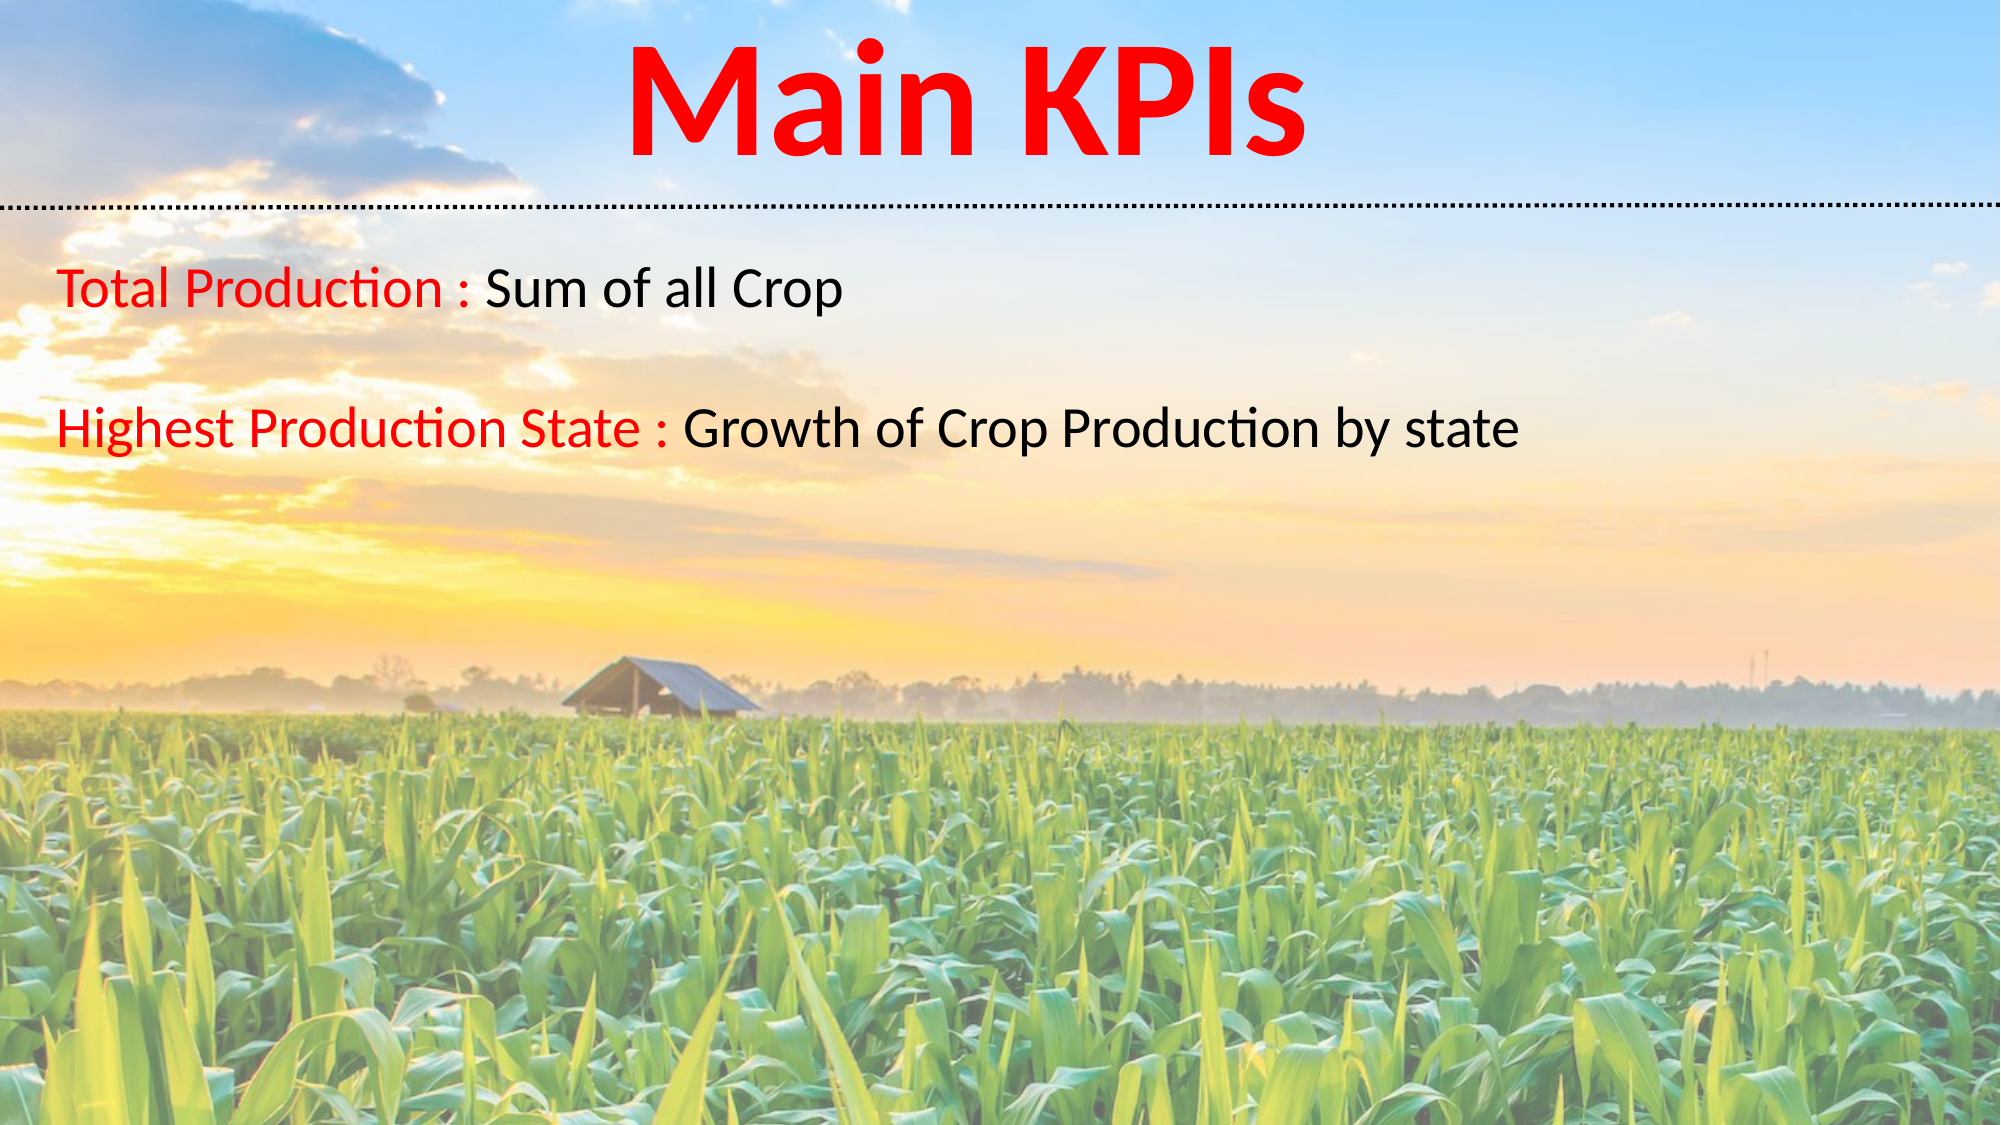

Main KPIs

Total Production : Sum of all Crop

Highest Production State : Growth of Crop Production by state